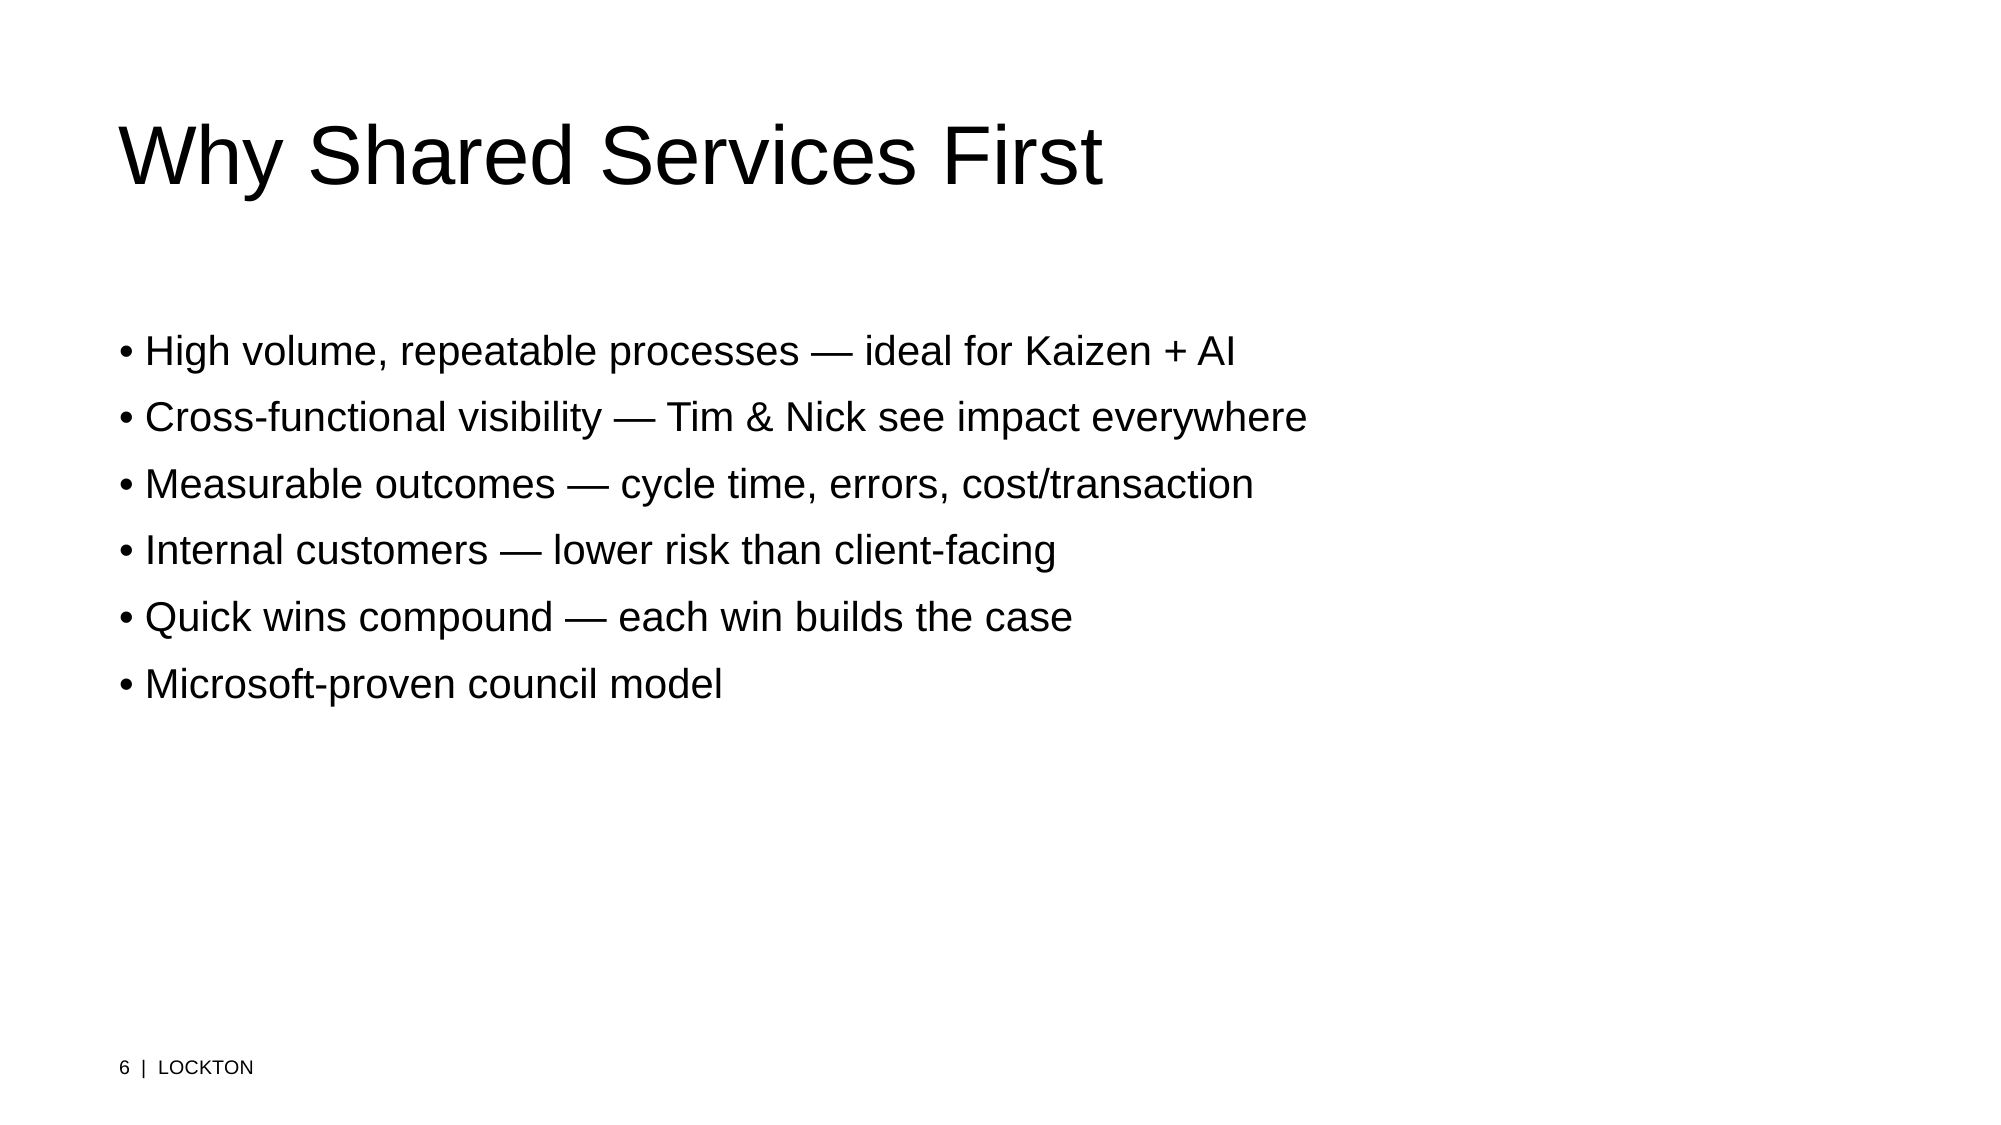

# Why Shared Services First
• High volume, repeatable processes — ideal for Kaizen + AI
• Cross-functional visibility — Tim & Nick see impact everywhere
• Measurable outcomes — cycle time, errors, cost/transaction
• Internal customers — lower risk than client-facing
• Quick wins compound — each win builds the case
• Microsoft-proven council model